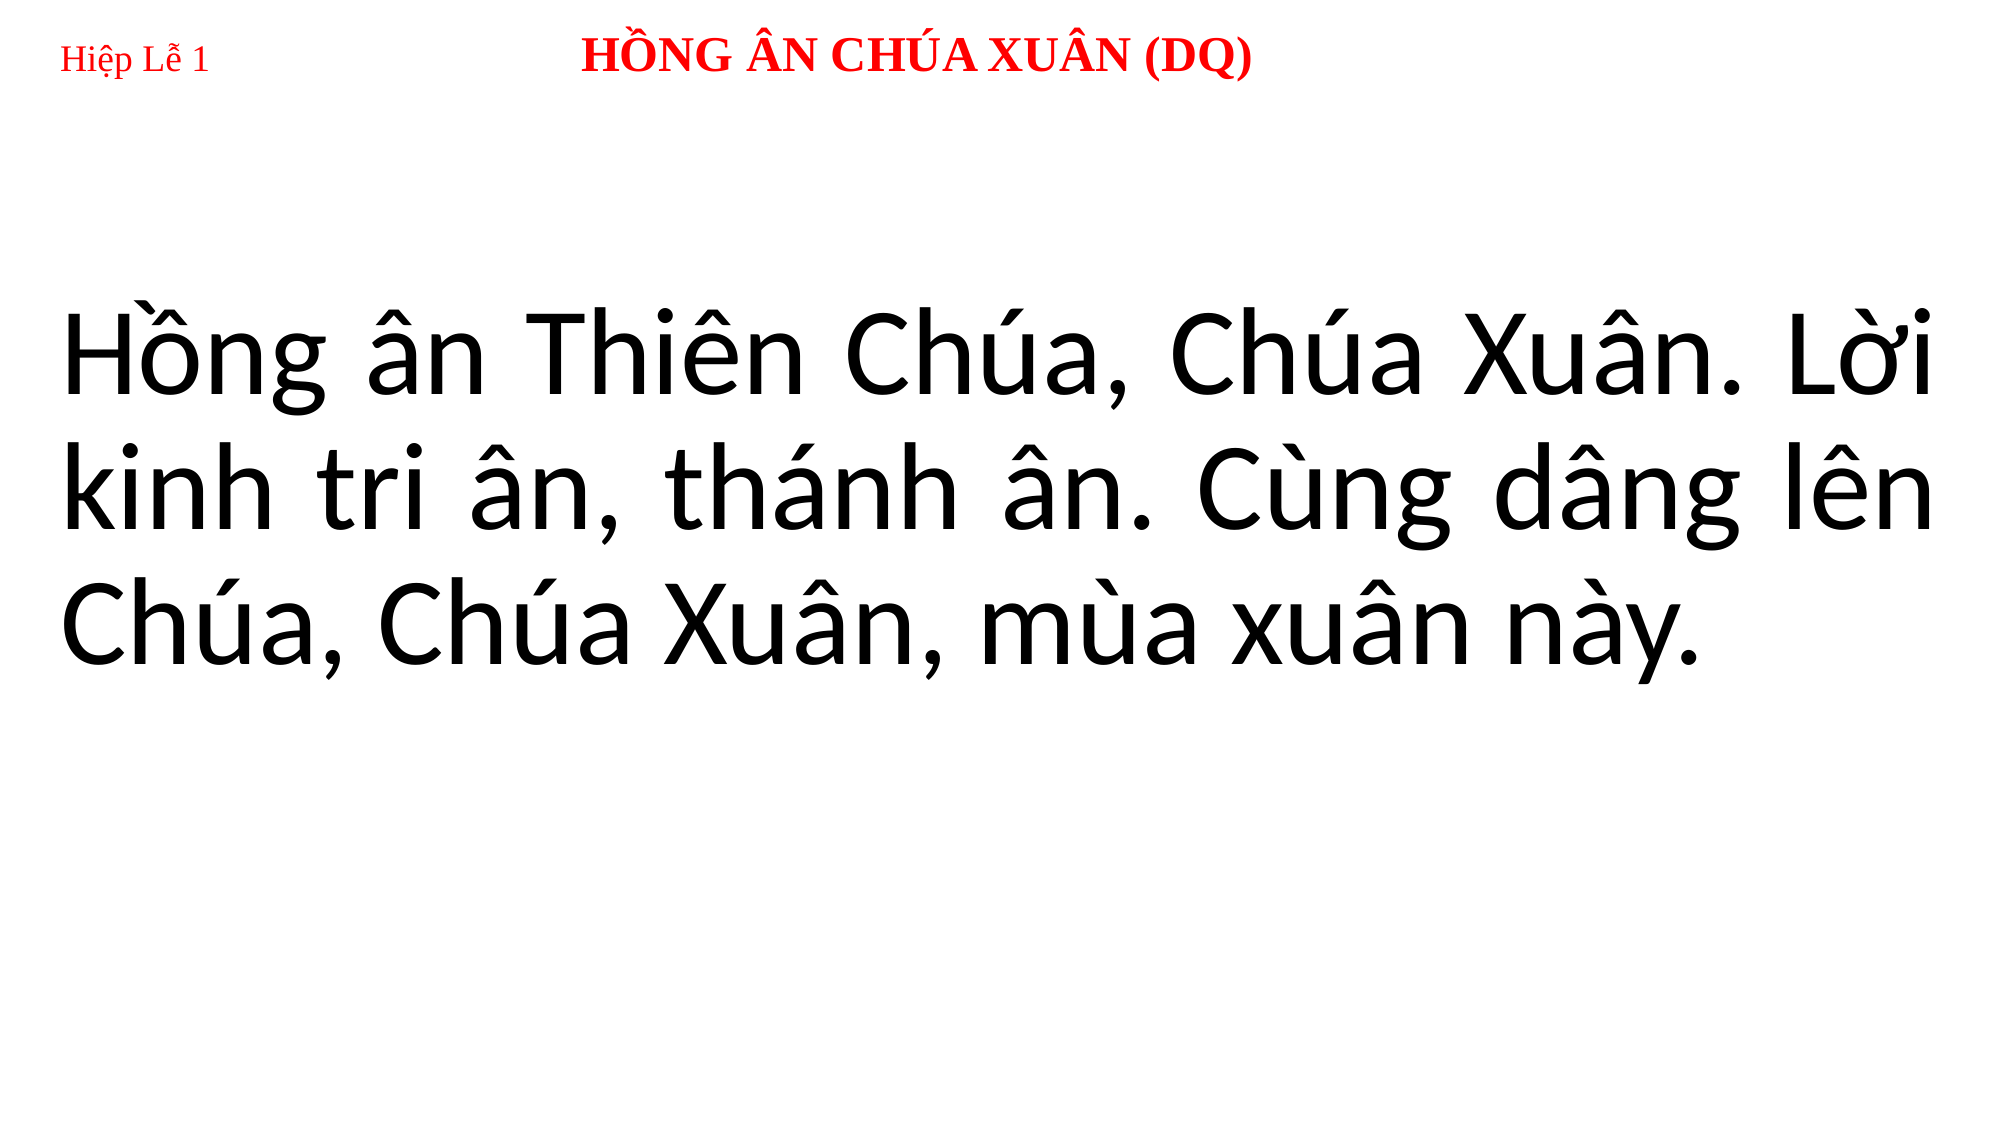

# Hiệp Lễ 1                                       HỒNG ÂN CHÚA XUÂN (DQ)
Hồng ân Thiên Chúa, Chúa Xuân. Lời kinh tri ân, thánh ân. Cùng dâng lên Chúa, Chúa Xuân, mùa xuân này.